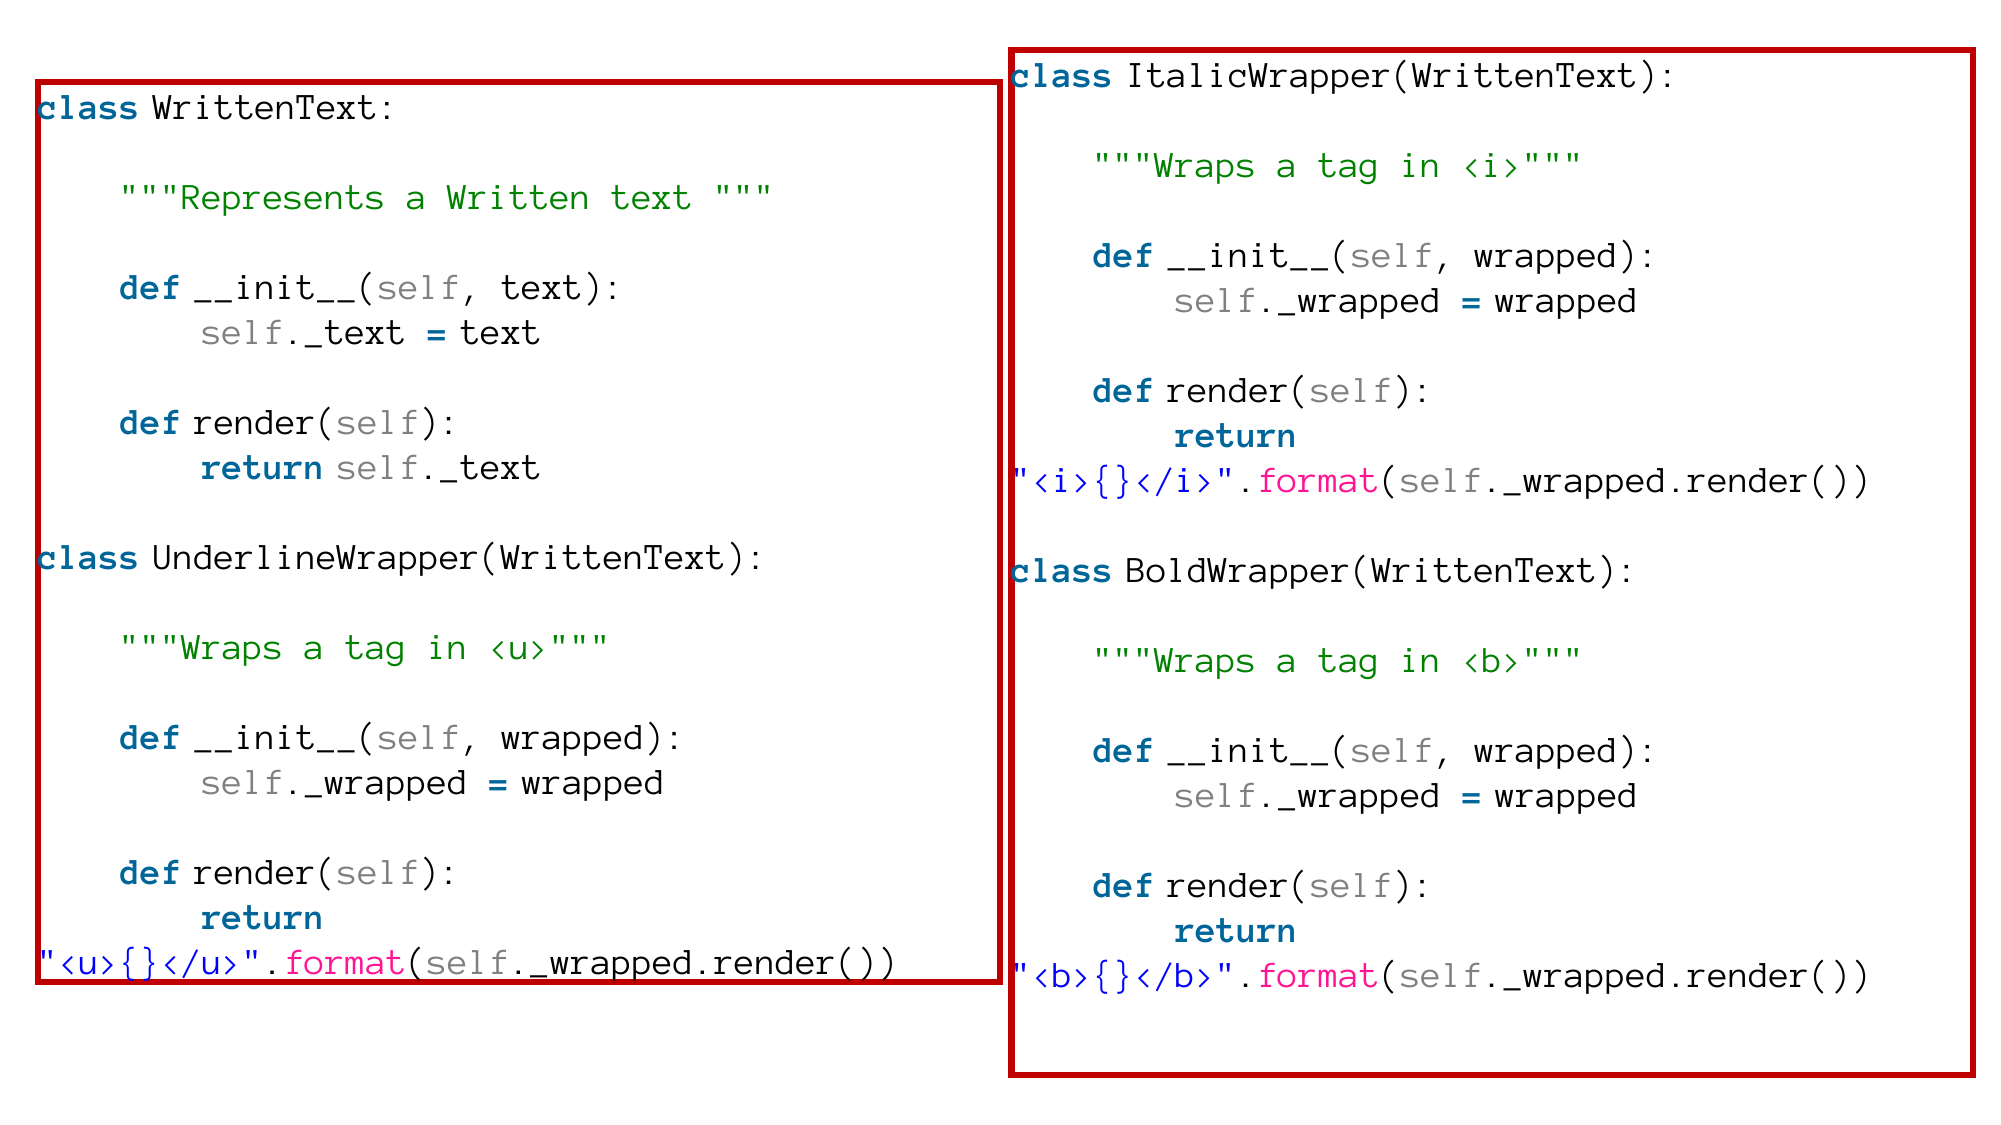

class ItalicWrapper(WrittenText):

    """Wraps a tag in <i>"""

    def __init__(self, wrapped):
        self._wrapped = wrapped

    def render(self):
        return "<i>{}</i>".format(self._wrapped.render())

class BoldWrapper(WrittenText):

    """Wraps a tag in <b>"""

    def __init__(self, wrapped):
        self._wrapped = wrapped

    def render(self):
        return "<b>{}</b>".format(self._wrapped.render())

class WrittenText:

    """Represents a Written text """

    def __init__(self, text):
        self._text = text

    def render(self):
        return self._text

class UnderlineWrapper(WrittenText):

    """Wraps a tag in <u>"""

    def __init__(self, wrapped):
        self._wrapped = wrapped

    def render(self):
        return "<u>{}</u>".format(self._wrapped.render())